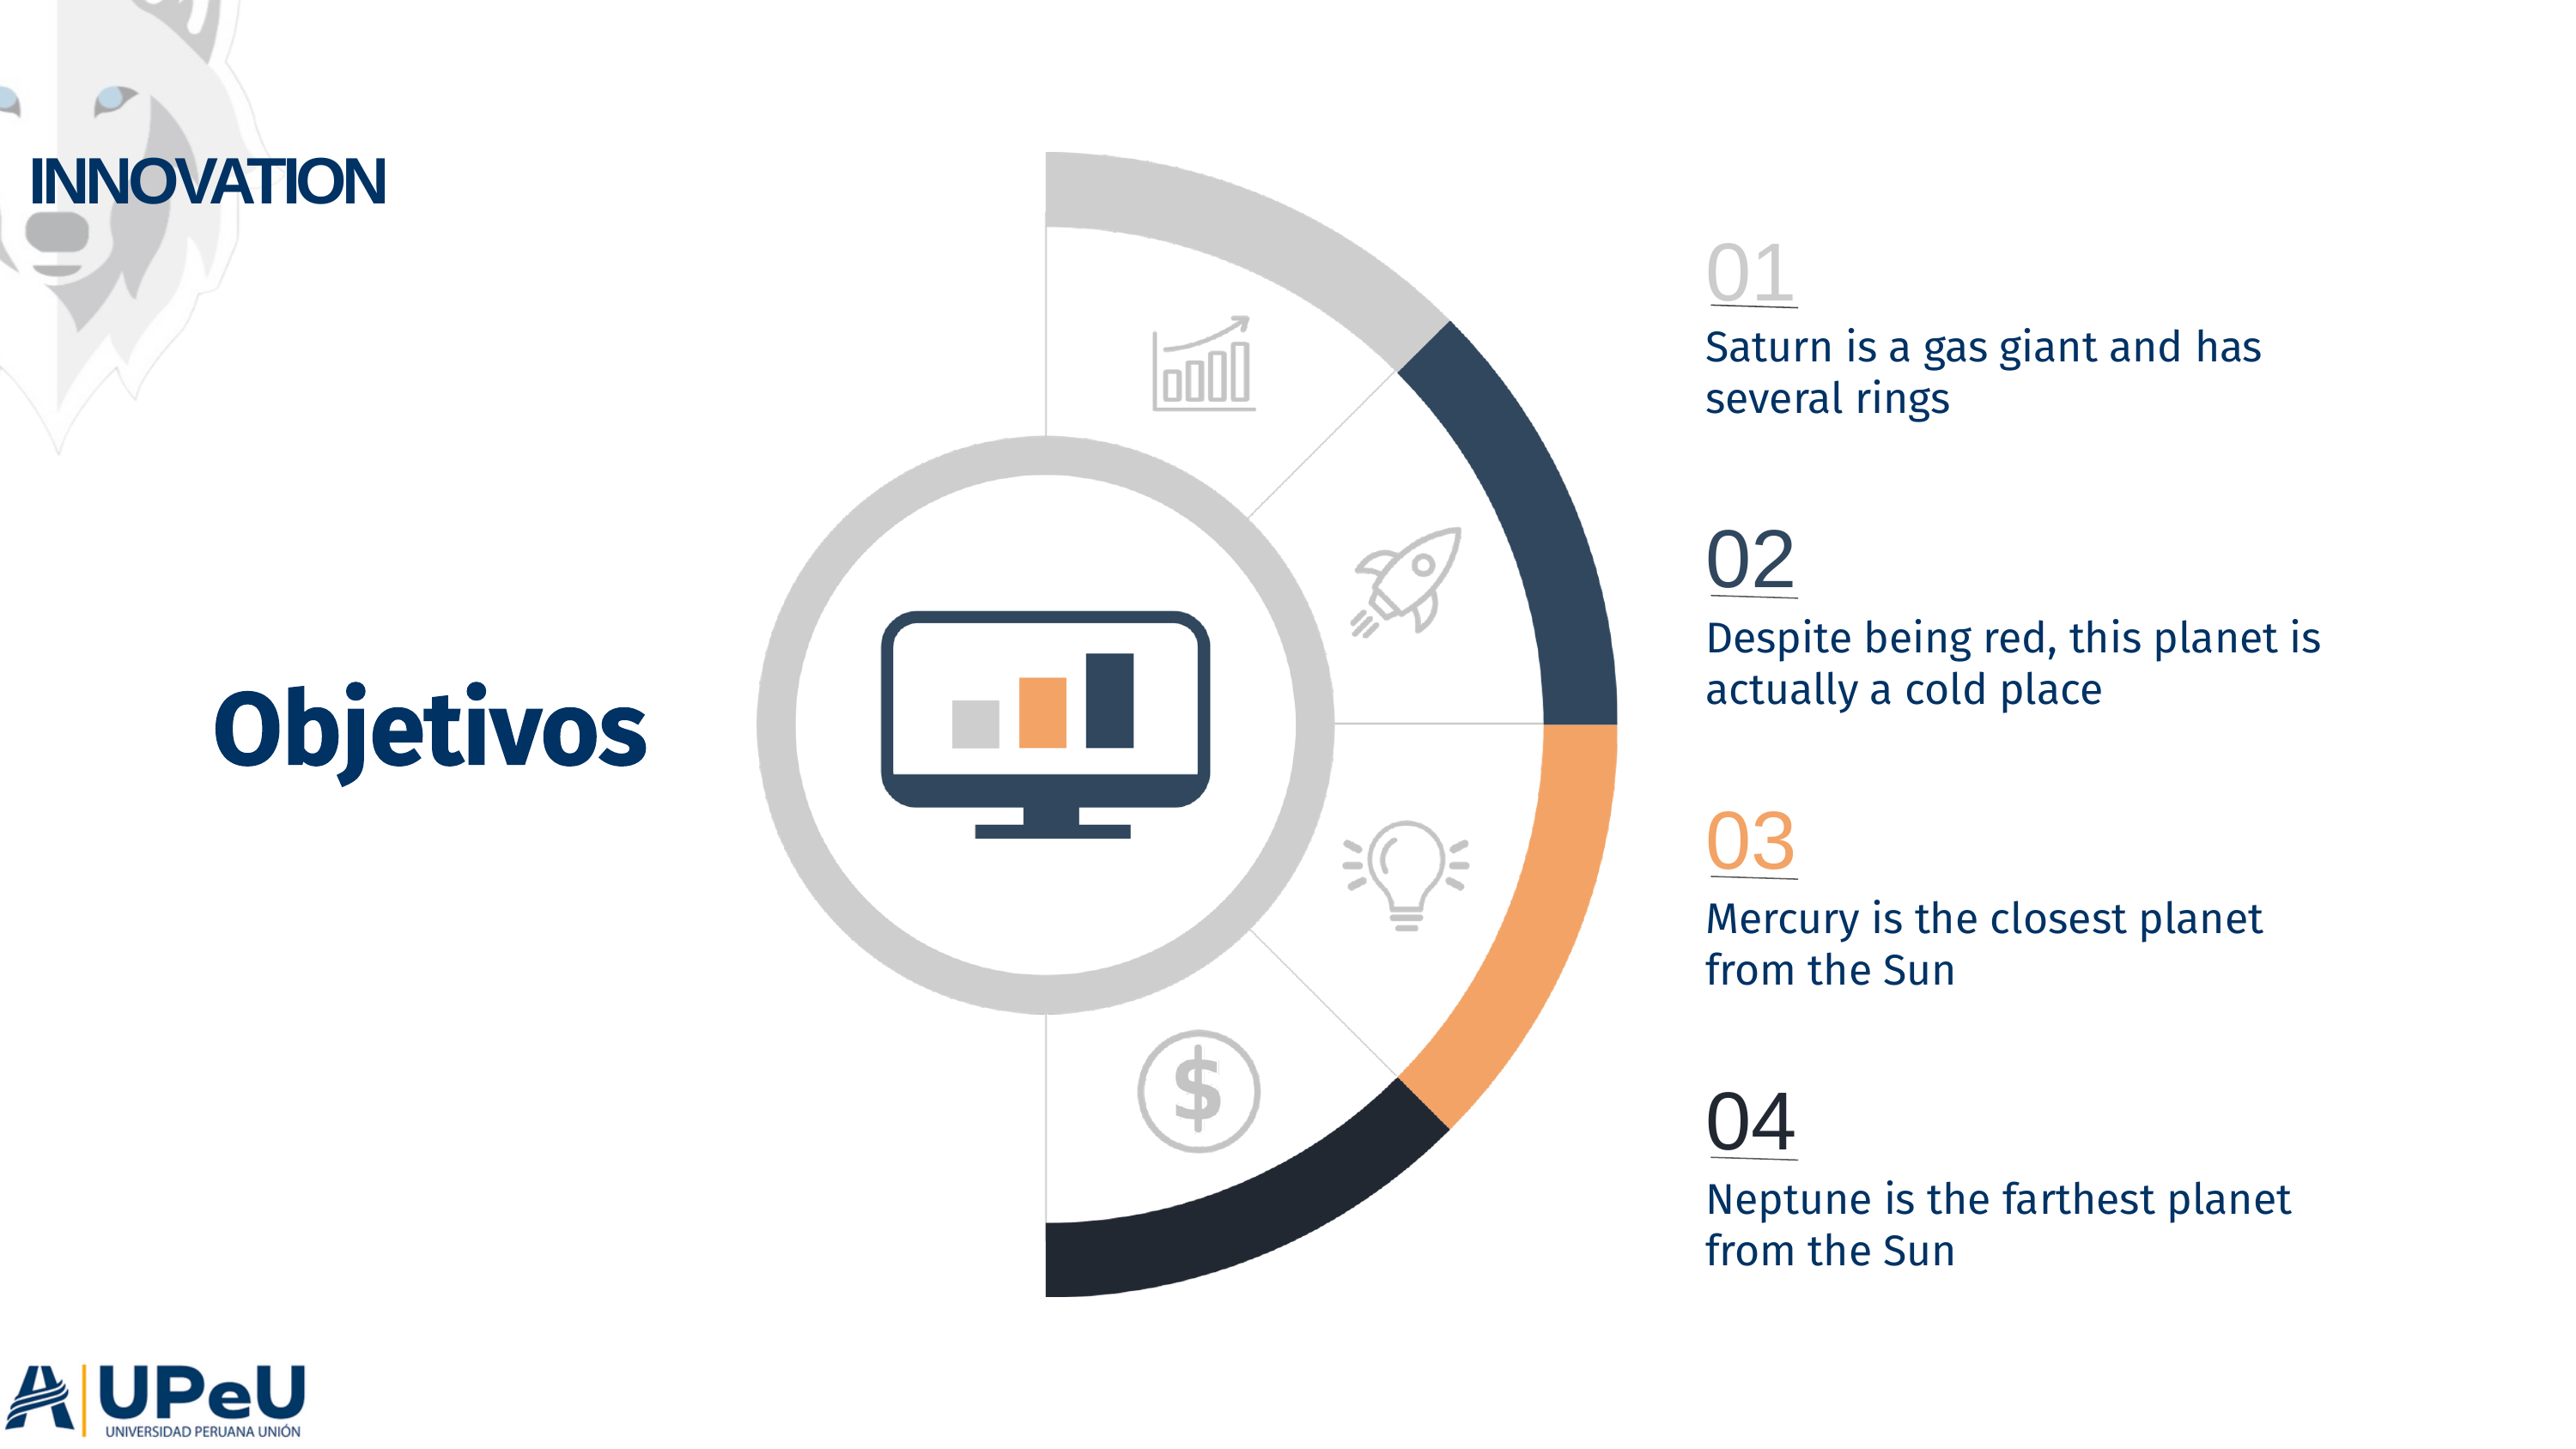

INNOVATION
DAY

01

Saturn is a gas giant and has several rings
02

Despite being red, this planet is actually a cold place
Objetivos
03

Mercury is the closest planet from the Sun
04

Neptune is the farthest planet from the Sun